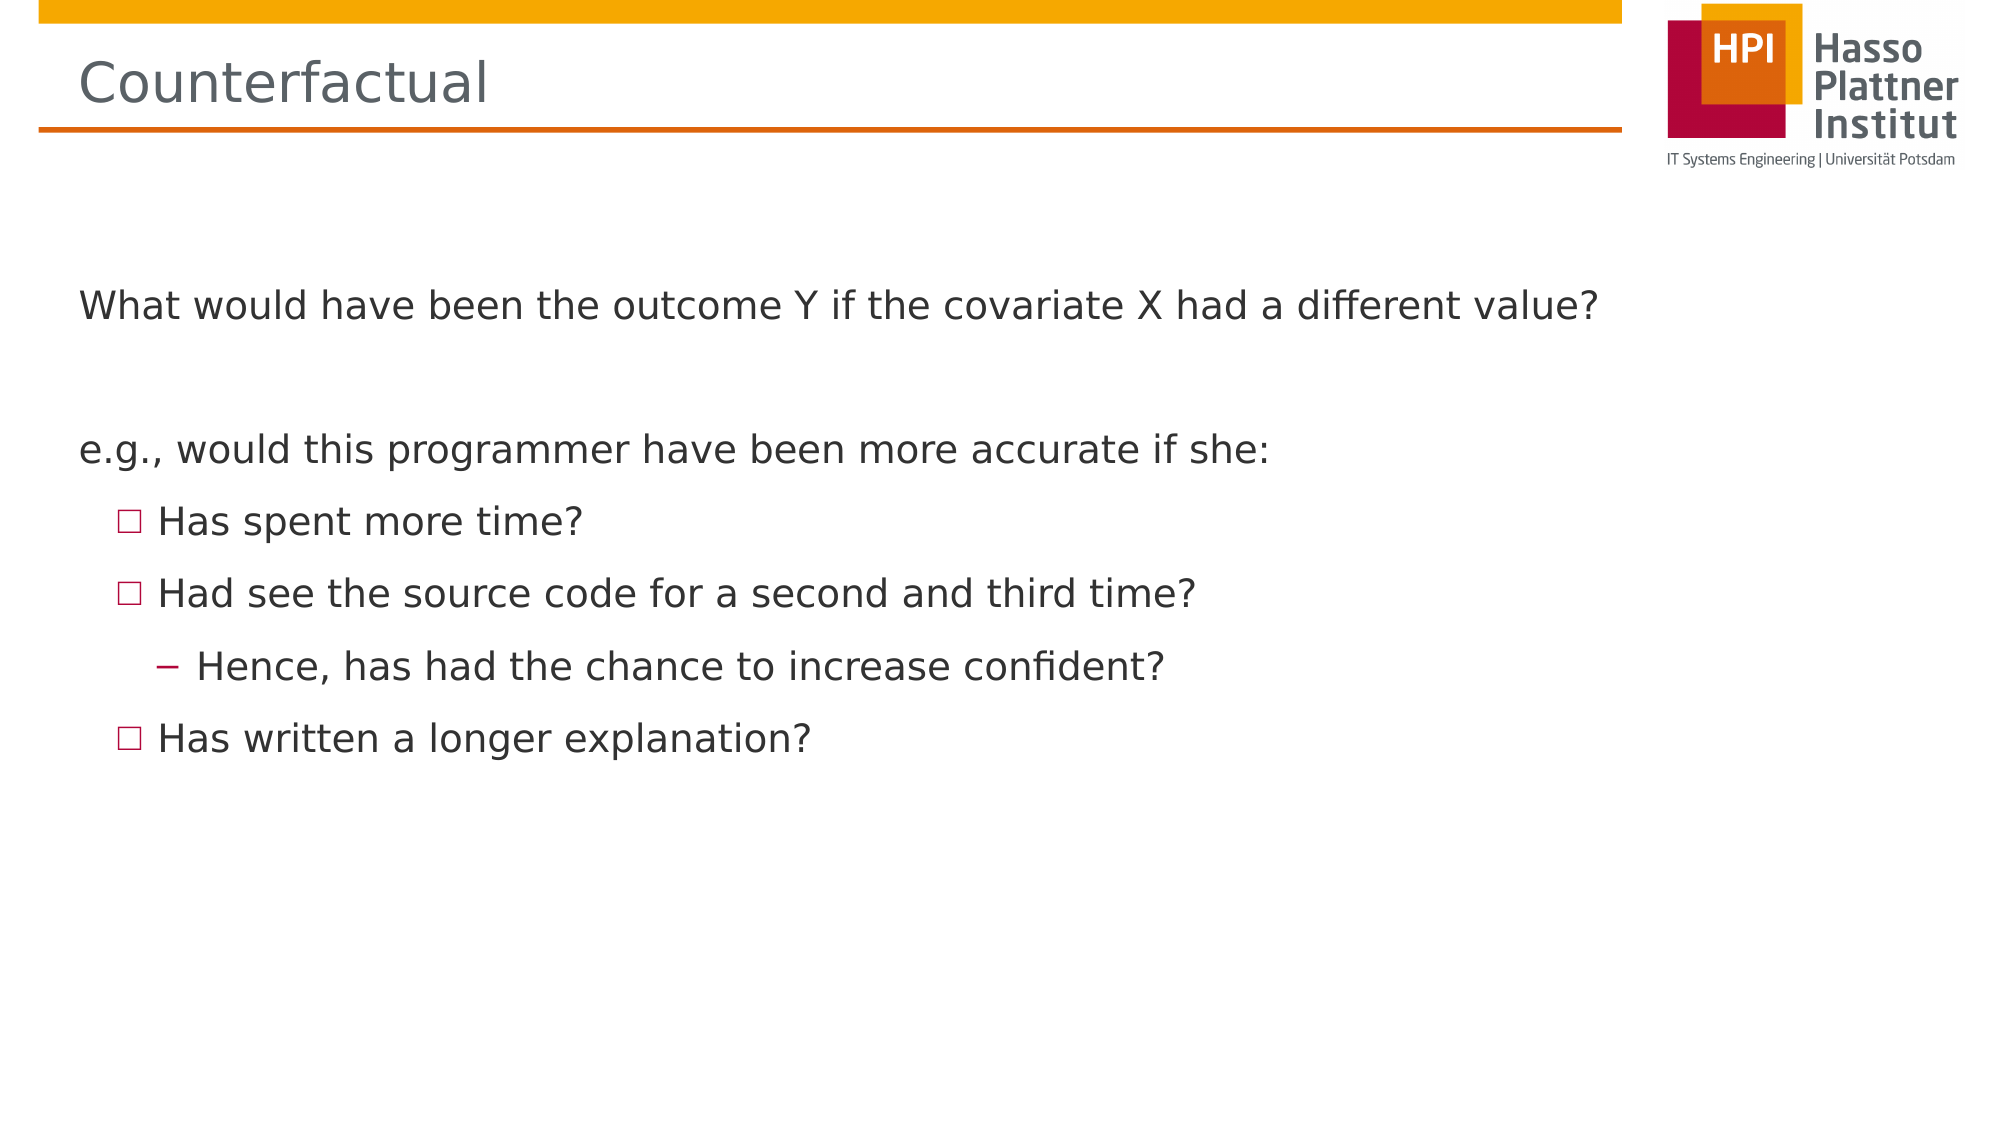

# Counterfactual

What would have been the outcome Y if the covariate X had a different value?

e.g., would this programmer have been more accurate if she:
Has spent more time?
Had see the source code for a second and third time?
Hence, has had the chance to increase confident?
Has written a longer explanation?